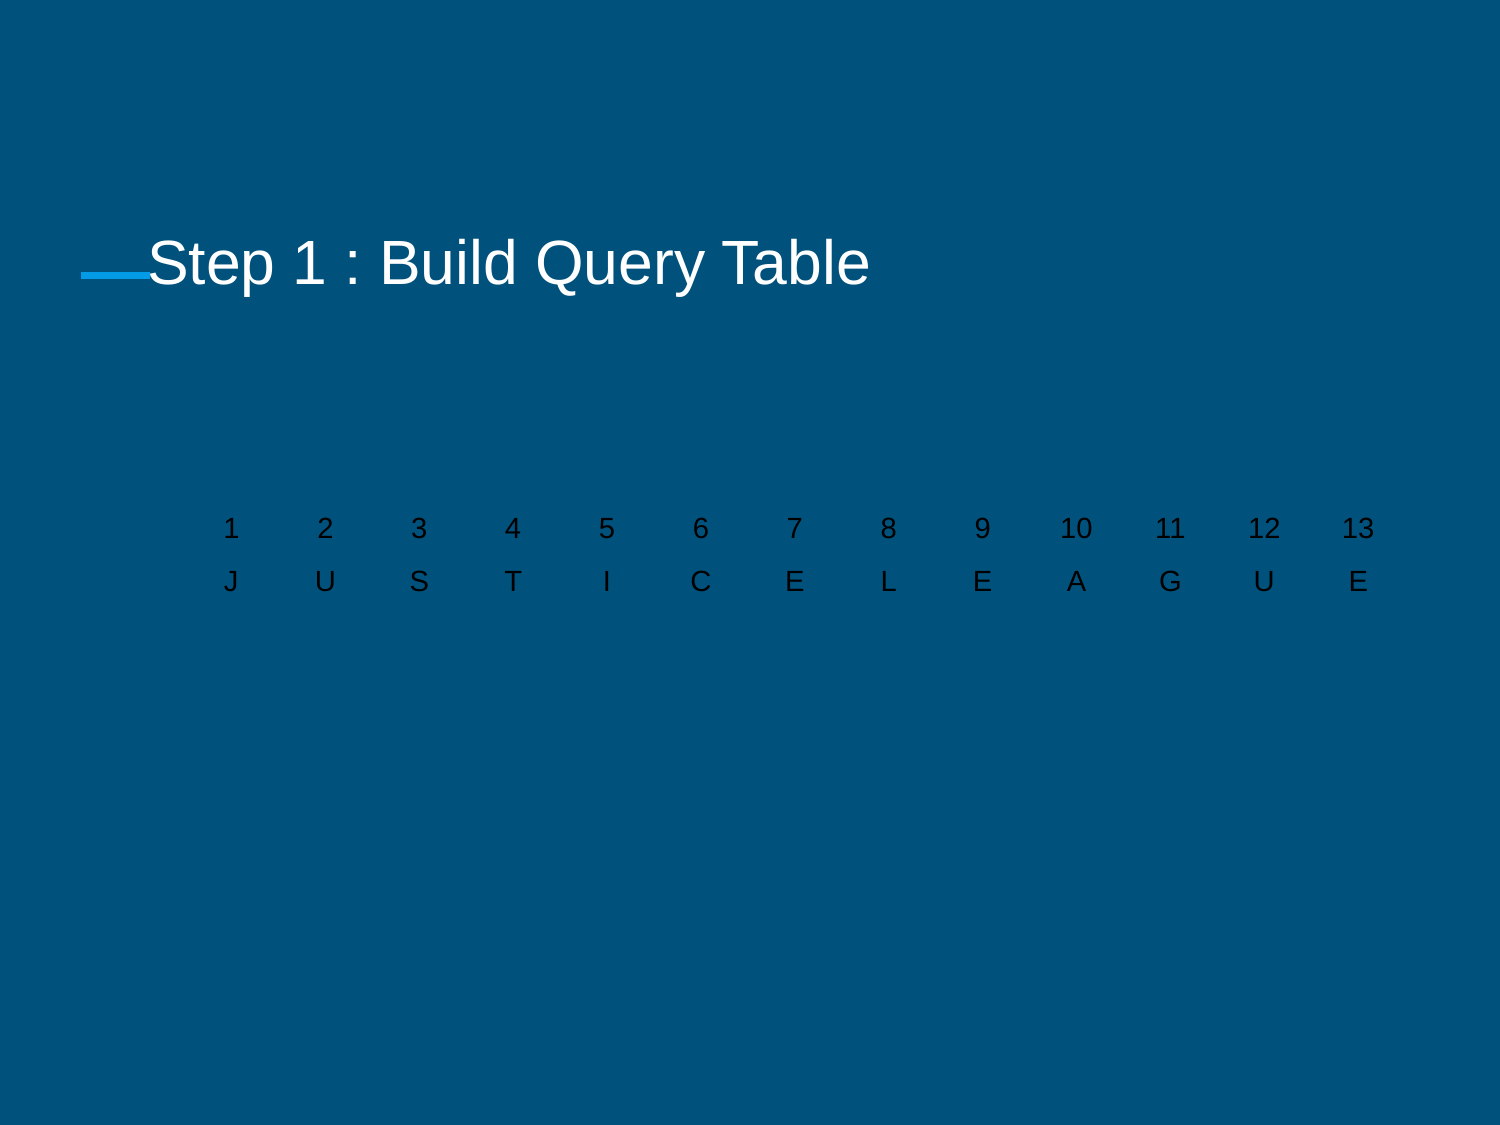

# Step 1 : Build Query Table
| 1 | 2 | 3 | 4 | 5 | 6 | 7 | 8 | 9 | 10 | 11 | 12 | 13 |
| --- | --- | --- | --- | --- | --- | --- | --- | --- | --- | --- | --- | --- |
| J | U | S | T | I | C | E | L | E | A | G | U | E |